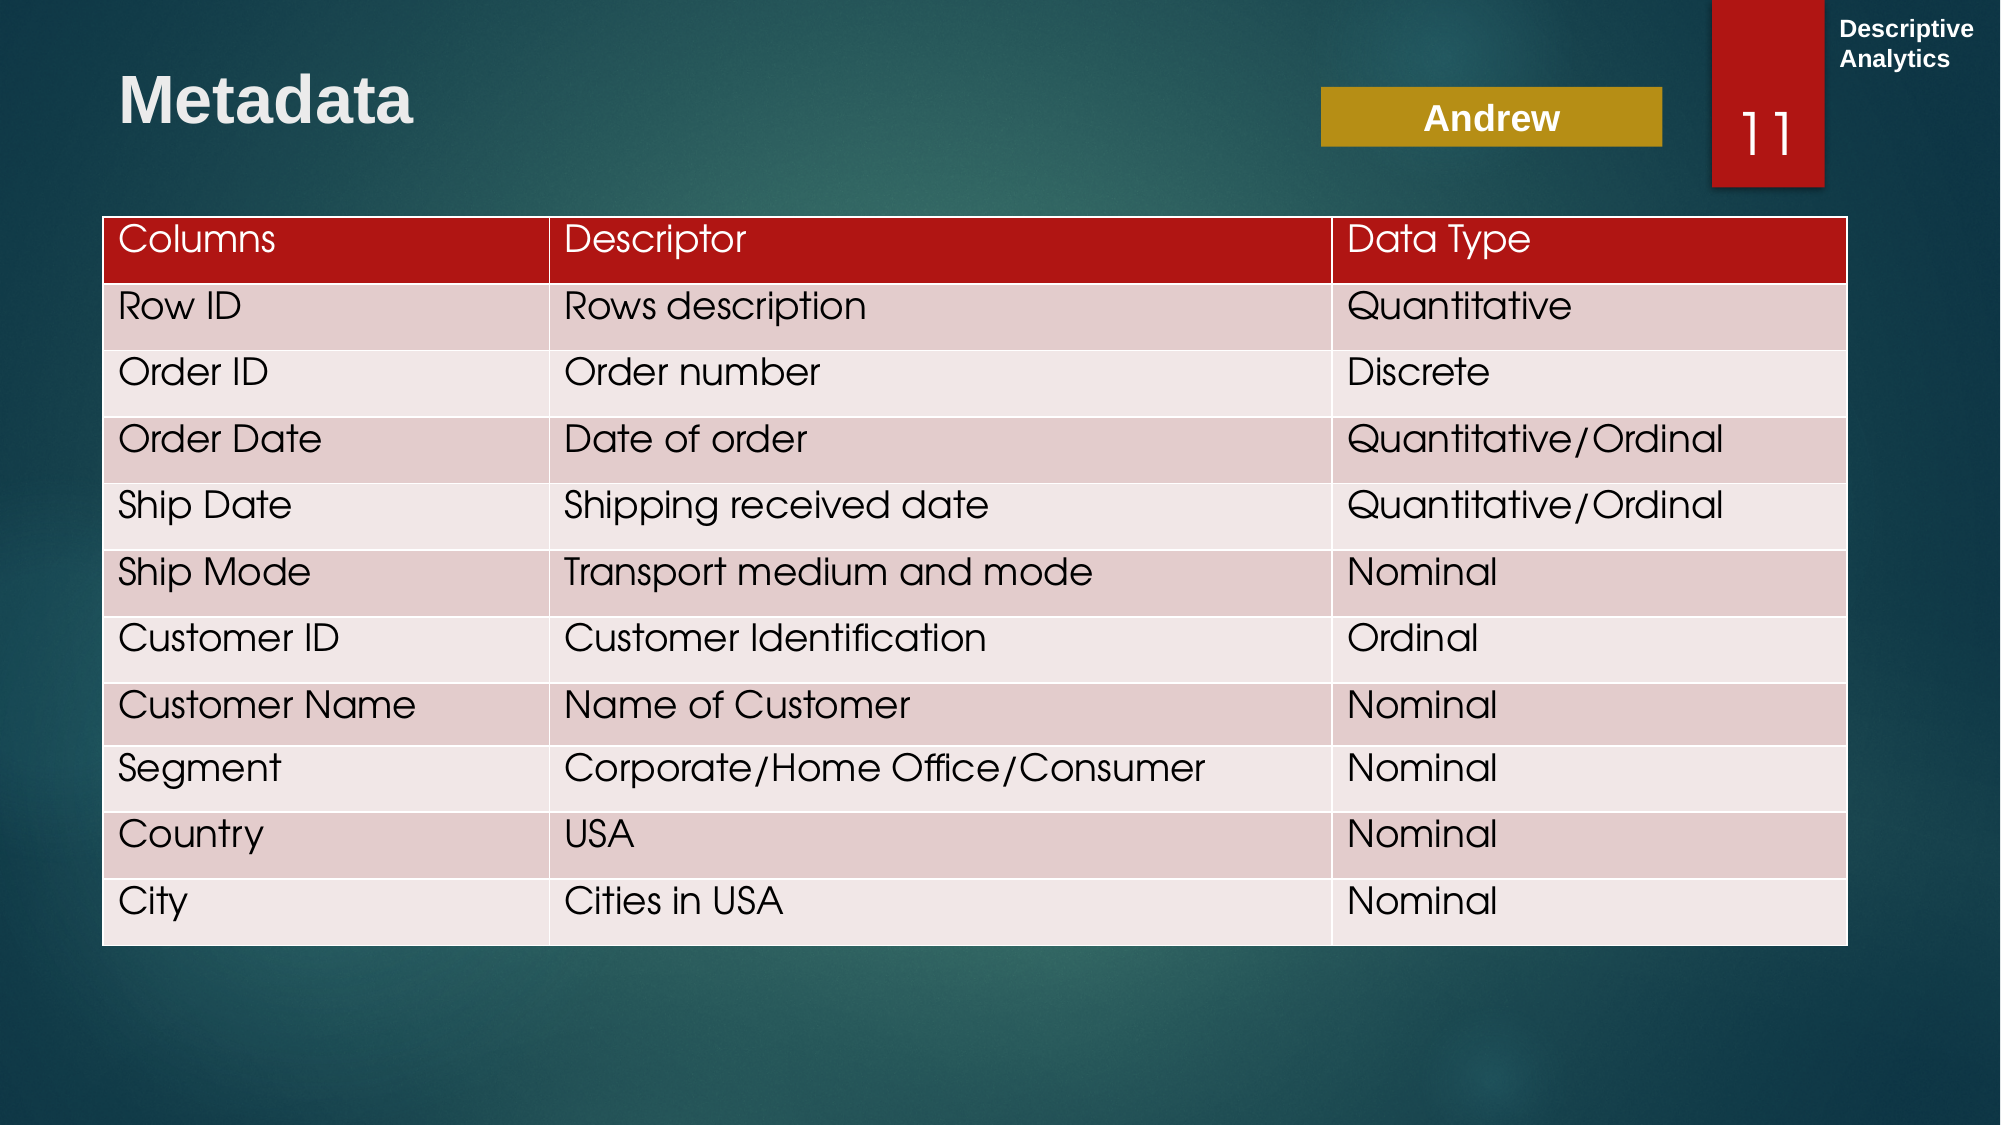

Descriptive Analytics
# Metadata
11
Andrew
| Columns | Descriptor | Data Type |
| --- | --- | --- |
| Row ID | Rows description | Quantitative |
| Order ID | Order number | Discrete |
| Order Date | Date of order | Quantitative/Ordinal |
| Ship Date | Shipping received date | Quantitative/Ordinal |
| Ship Mode | Transport medium and mode | Nominal |
| Customer ID | Customer Identification | Ordinal |
| Customer Name | Name of Customer | Nominal |
| Segment | Corporate/Home Office/Consumer | Nominal |
| Country | USA | Nominal |
| City | Cities in USA | Nominal |